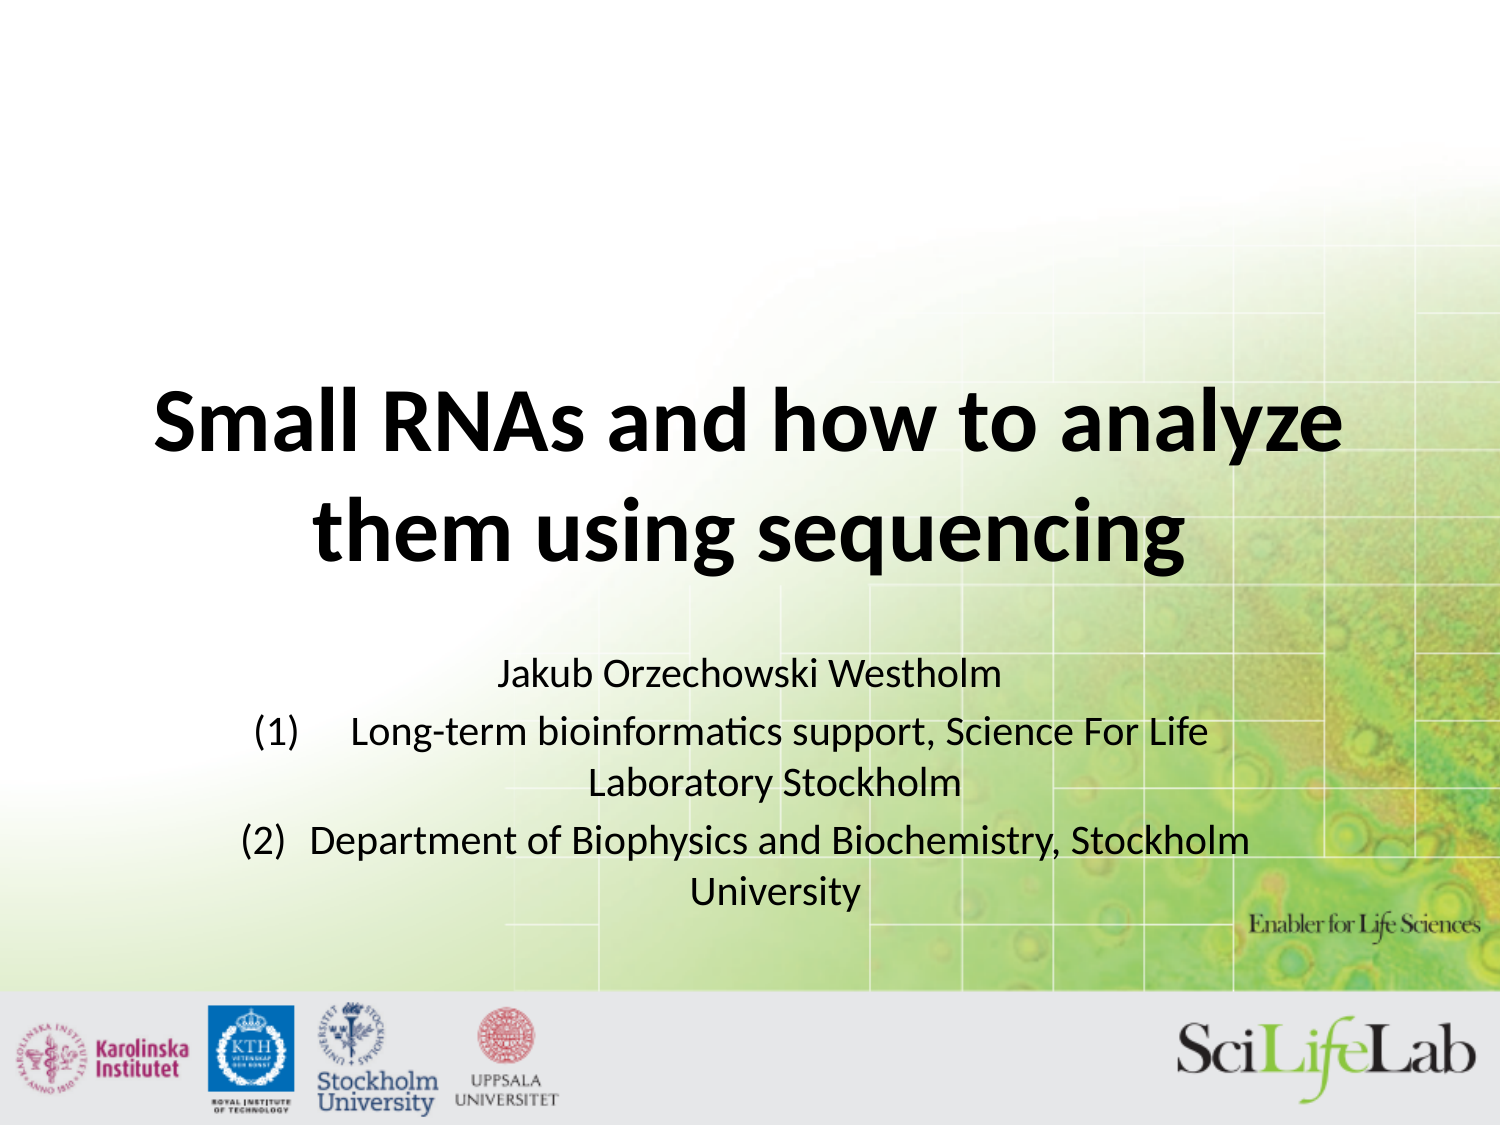

# Small RNAs and how to analyze them using sequencing
Jakub Orzechowski Westholm
 Long-term bioinformatics support, Science For Life Laboratory Stockholm
 Department of Biophysics and Biochemistry, Stockholm University